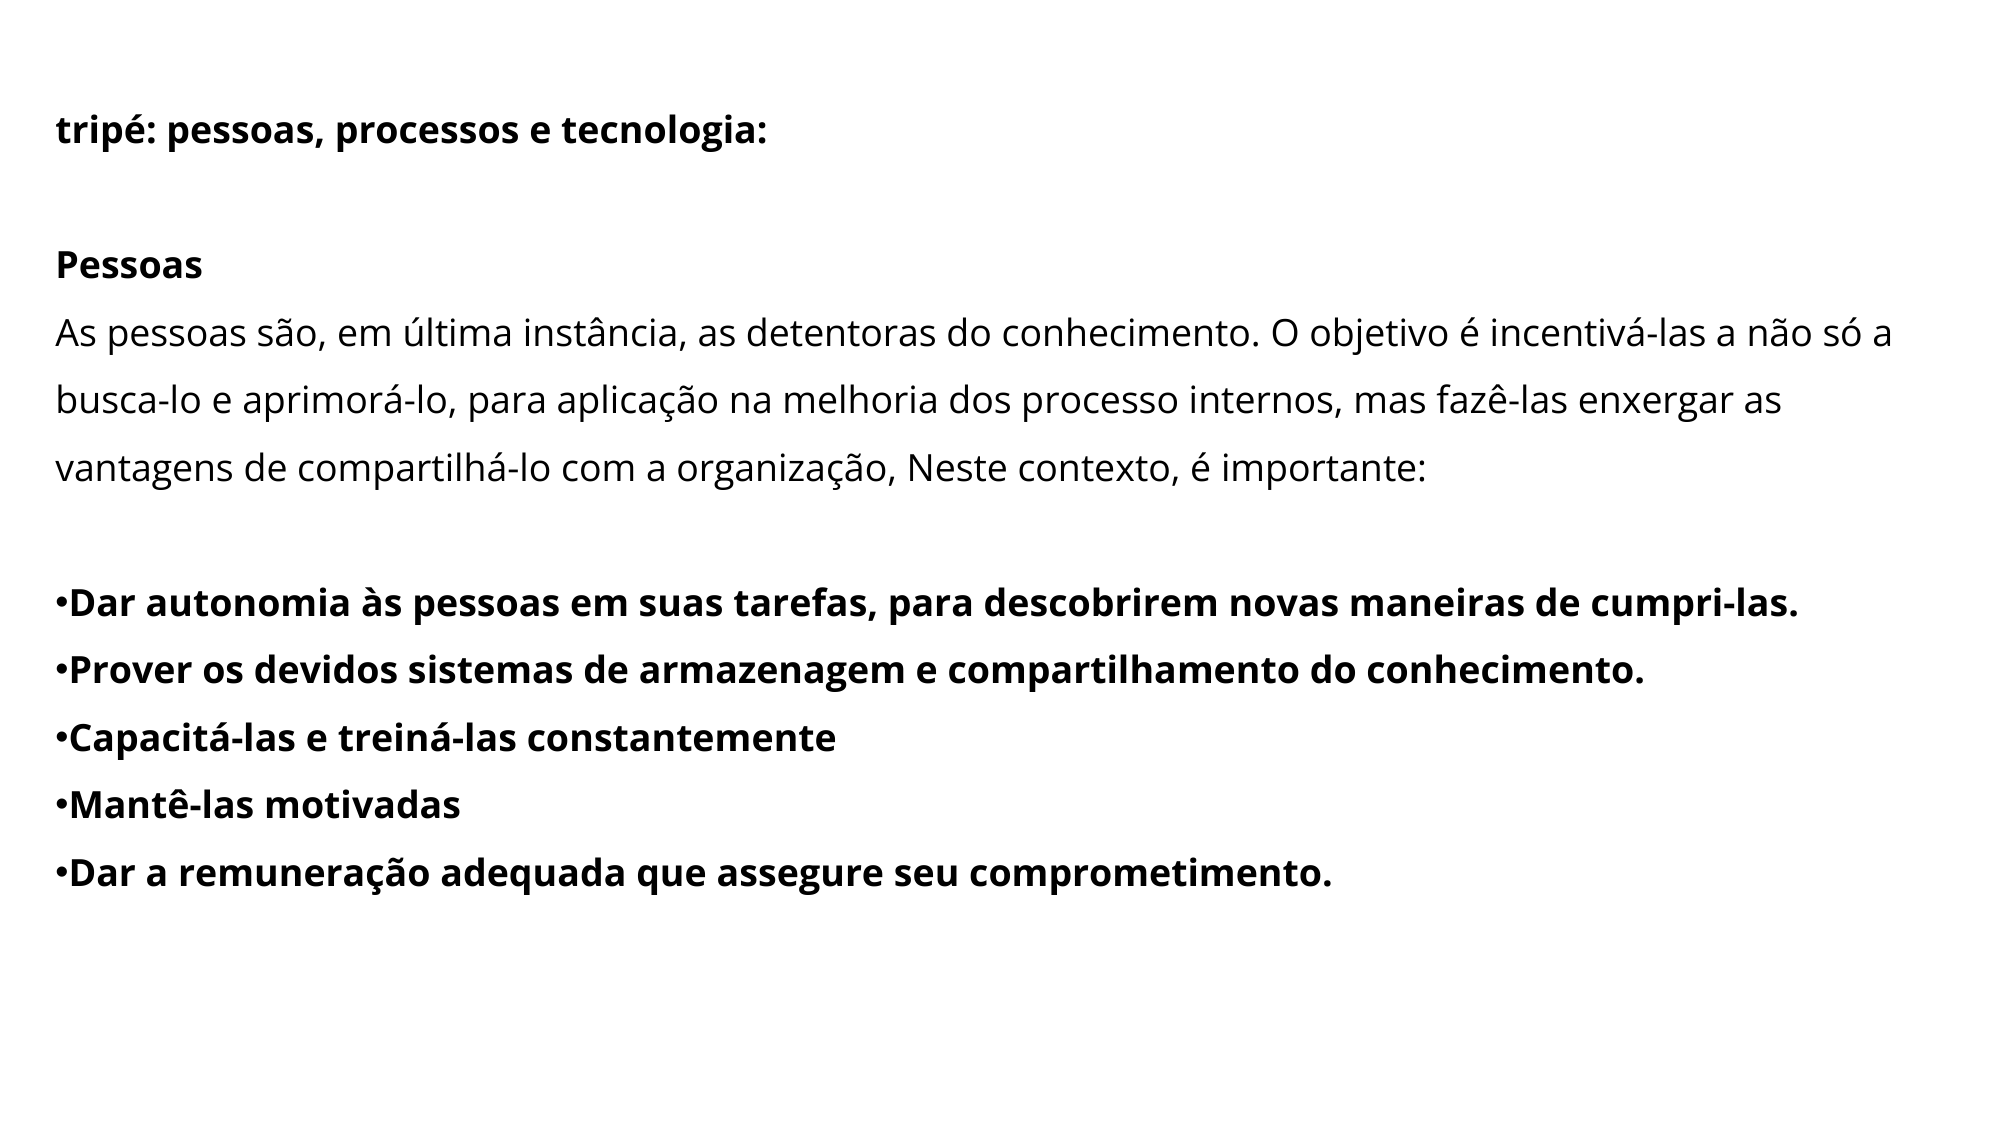

tripé: pessoas, processos e tecnologia:

Pessoas
As pessoas são, em última instância, as detentoras do conhecimento. O objetivo é incentivá-las a não só a busca-lo e aprimorá-lo, para aplicação na melhoria dos processo internos, mas fazê-las enxergar as vantagens de compartilhá-lo com a organização, Neste contexto, é importante:

Dar autonomia às pessoas em suas tarefas, para descobrirem novas maneiras de cumpri-las.
Prover os devidos sistemas de armazenagem e compartilhamento do conhecimento.
Capacitá-las e treiná-las constantemente
Mantê-las motivadas
Dar a remuneração adequada que assegure seu comprometimento.